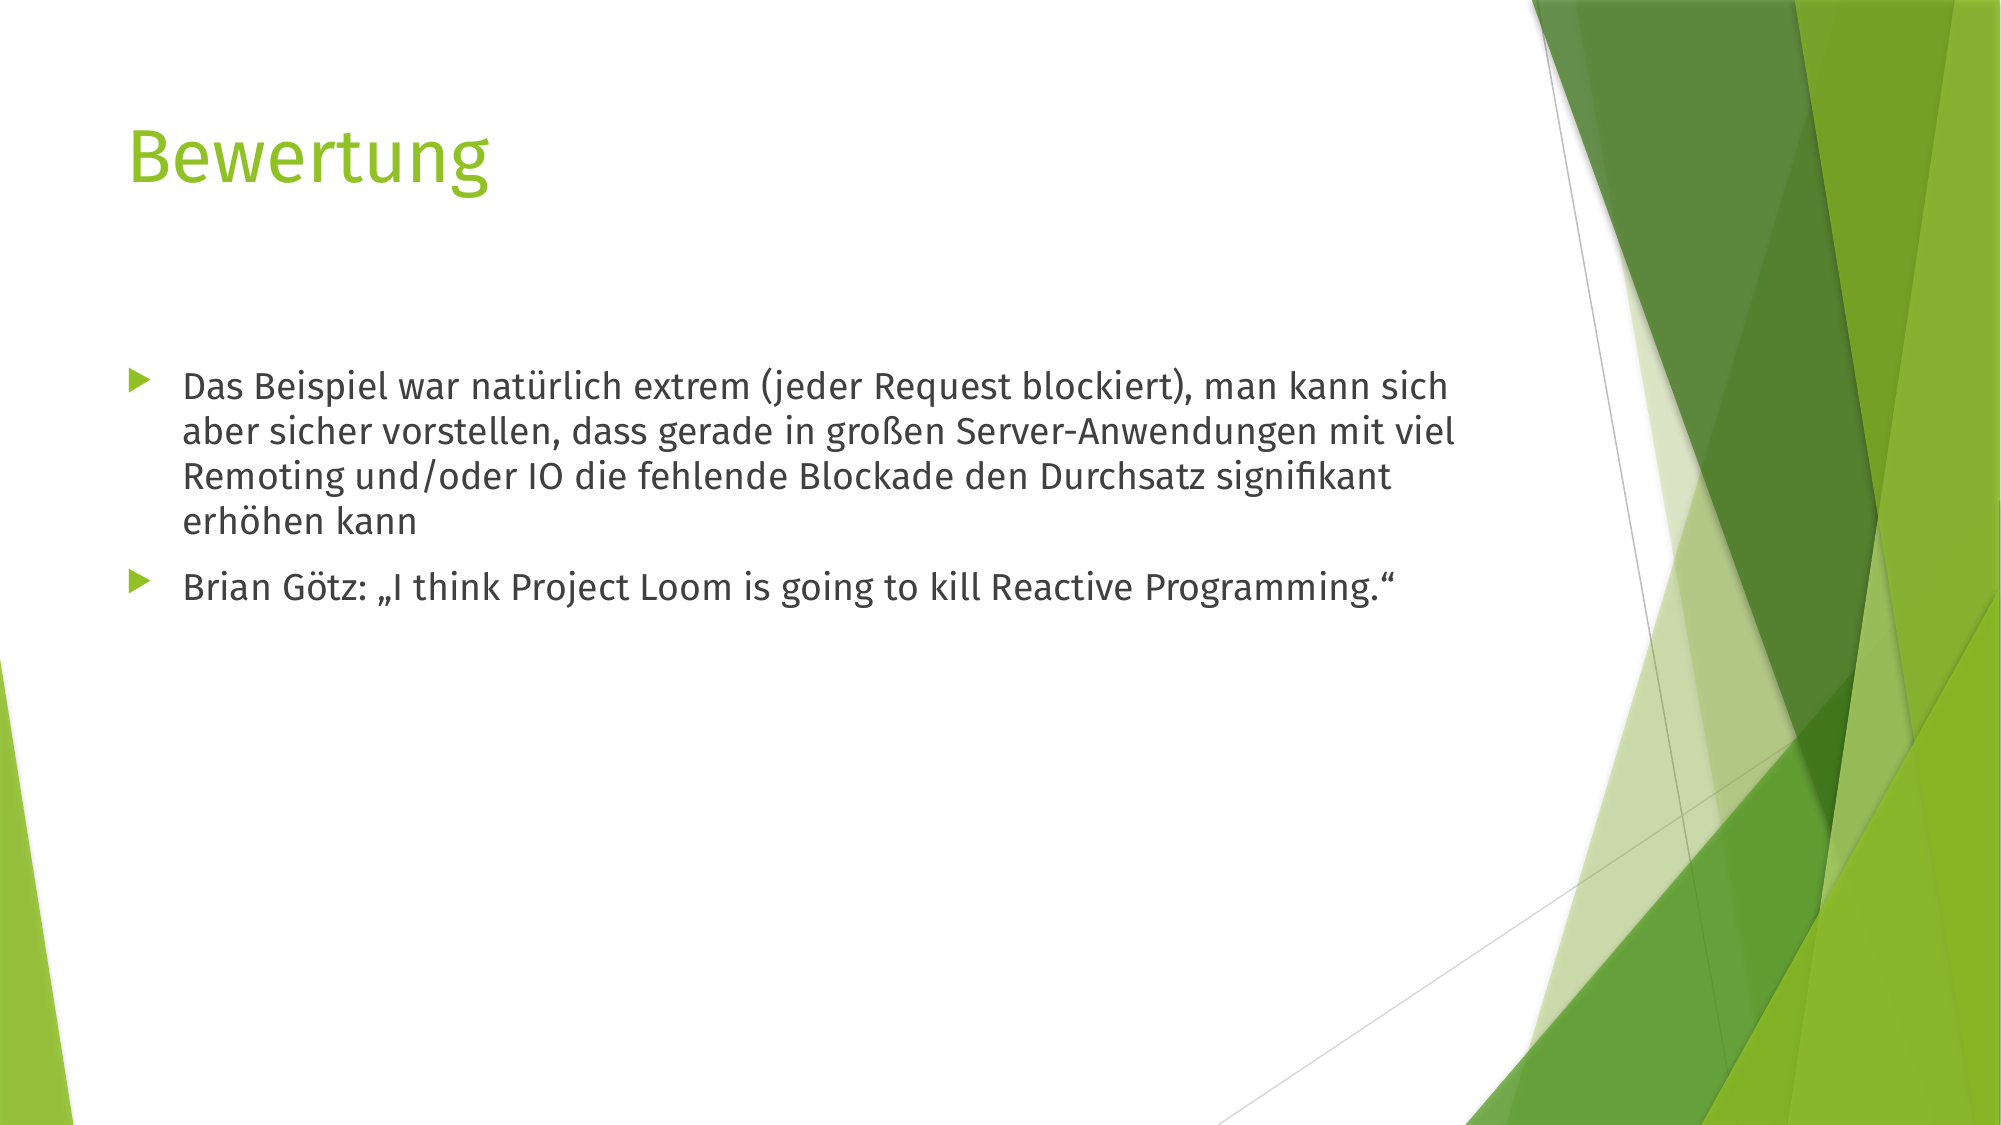

# Bewertung
Das Beispiel war natürlich extrem (jeder Request blockiert), man kann sich aber sicher vorstellen, dass gerade in großen Server-Anwendungen mit viel Remoting und/oder IO die fehlende Blockade den Durchsatz signifikant erhöhen kann
Brian Götz: „I think Project Loom is going to kill Reactive Programming.“